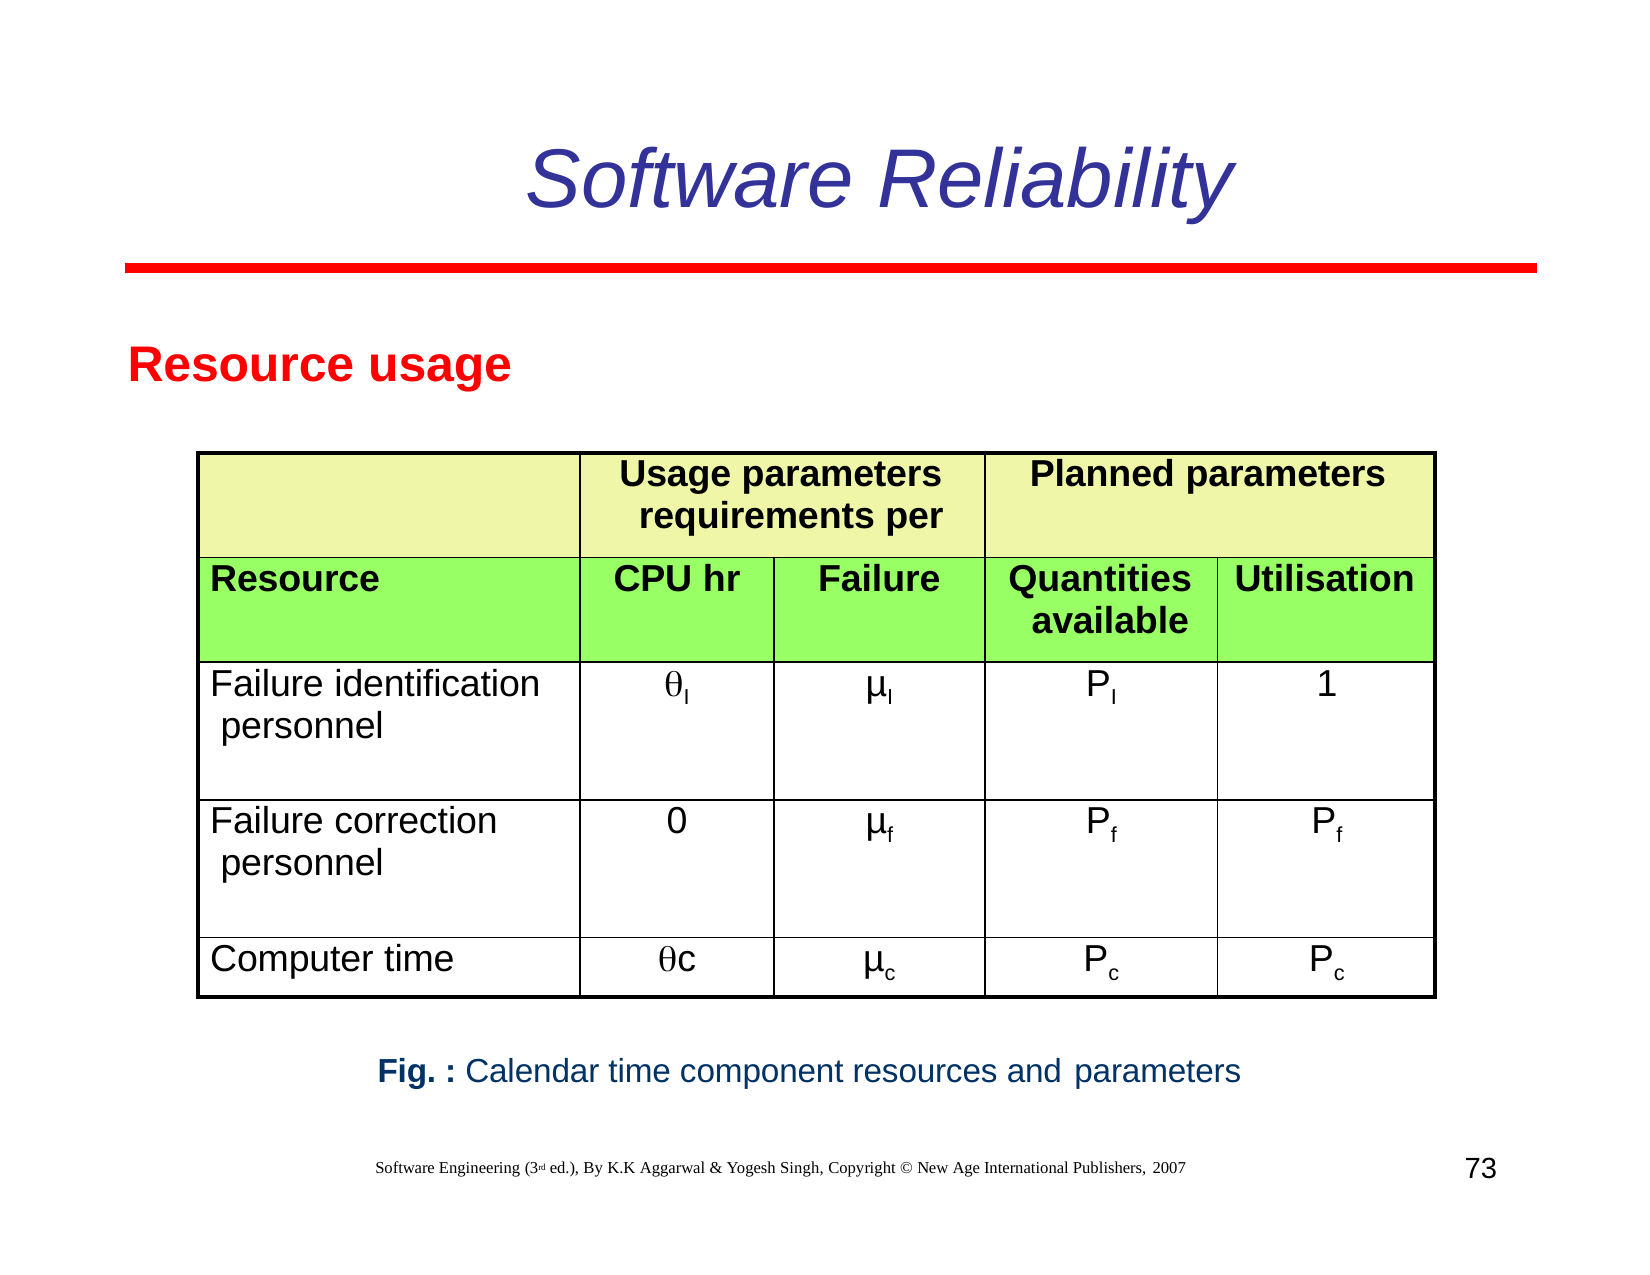

# Software Reliability

Resource usage
|  | Usage parameters requirements per |  | Planned parameters |  |
| --- | --- | --- | --- | --- |
| Resource | CPU hr | Failure | Quantities available | Utilisation |
| Failure identification personnel | θI | µI | PI | 1 |
| Failure correction personnel | 0 | µf | Pf | Pf |
| Computer time | θc | µc | Pc | Pc |
Fig. : Calendar time component resources and parameters
73
Software Engineering (3rd  ed.), By K.K Aggarwal & Yogesh Singh, Copyright © New Age International Publishers, 2007